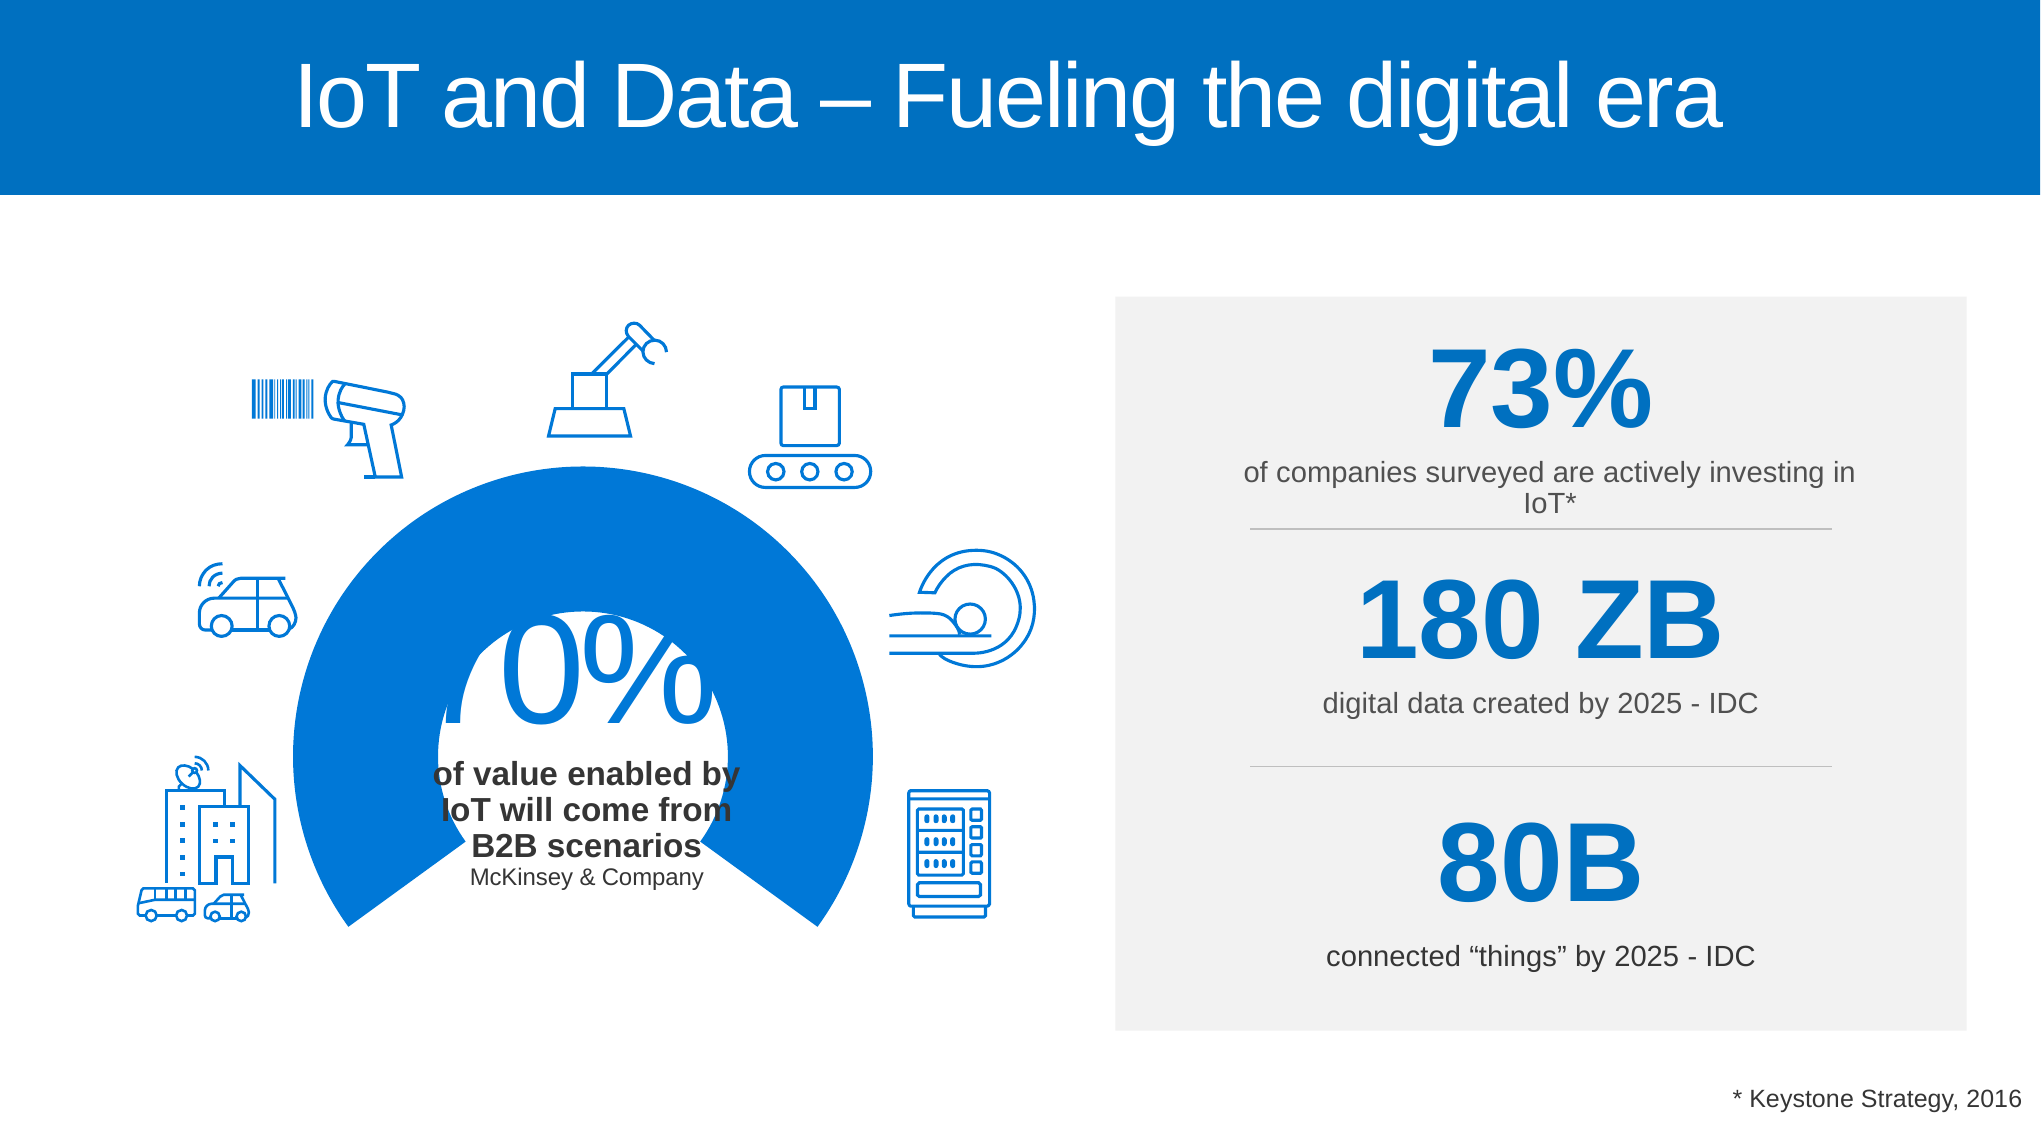

# IoT and Data – Fueling the digital era

73%

of companies surveyed are actively investing in IoT*

### Chart

| Category | Sales |
|---|---|
| 1st Qtr | 70.0 |
| 2nd Qtr | 30.0 |
70%
of value enabled by IoT will come from B2B scenarios
McKinsey & Company

180 ZB

digital data created by 2025 - IDC

80B
connected “things” by 2025 - IDC
* Keystone Strategy, 2016